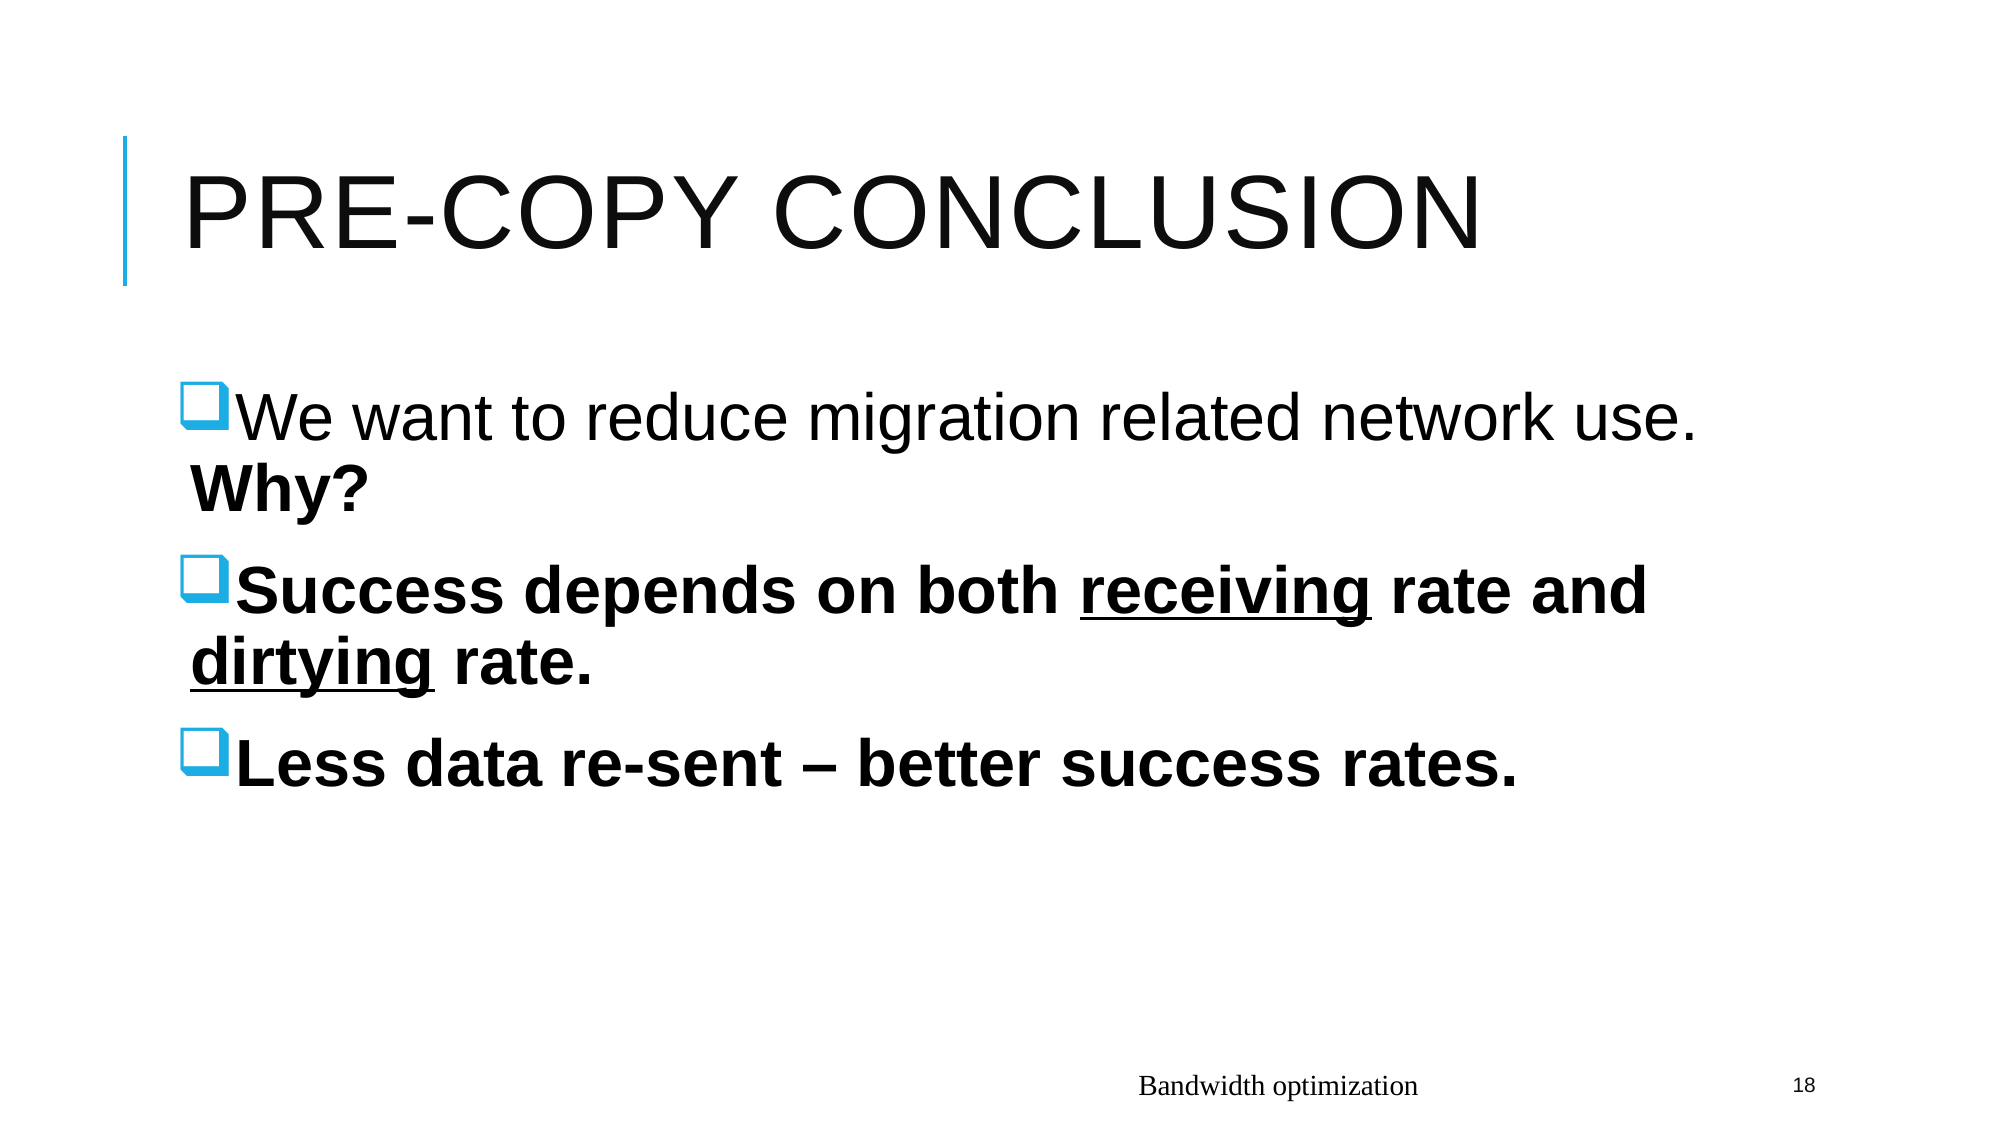

# PRE-COPY Conclusion
We want to reduce migration related network use. Why?
Success depends on both receiving rate and dirtying rate.
Less data re-sent – better success rates.

Bandwidth optimization
18